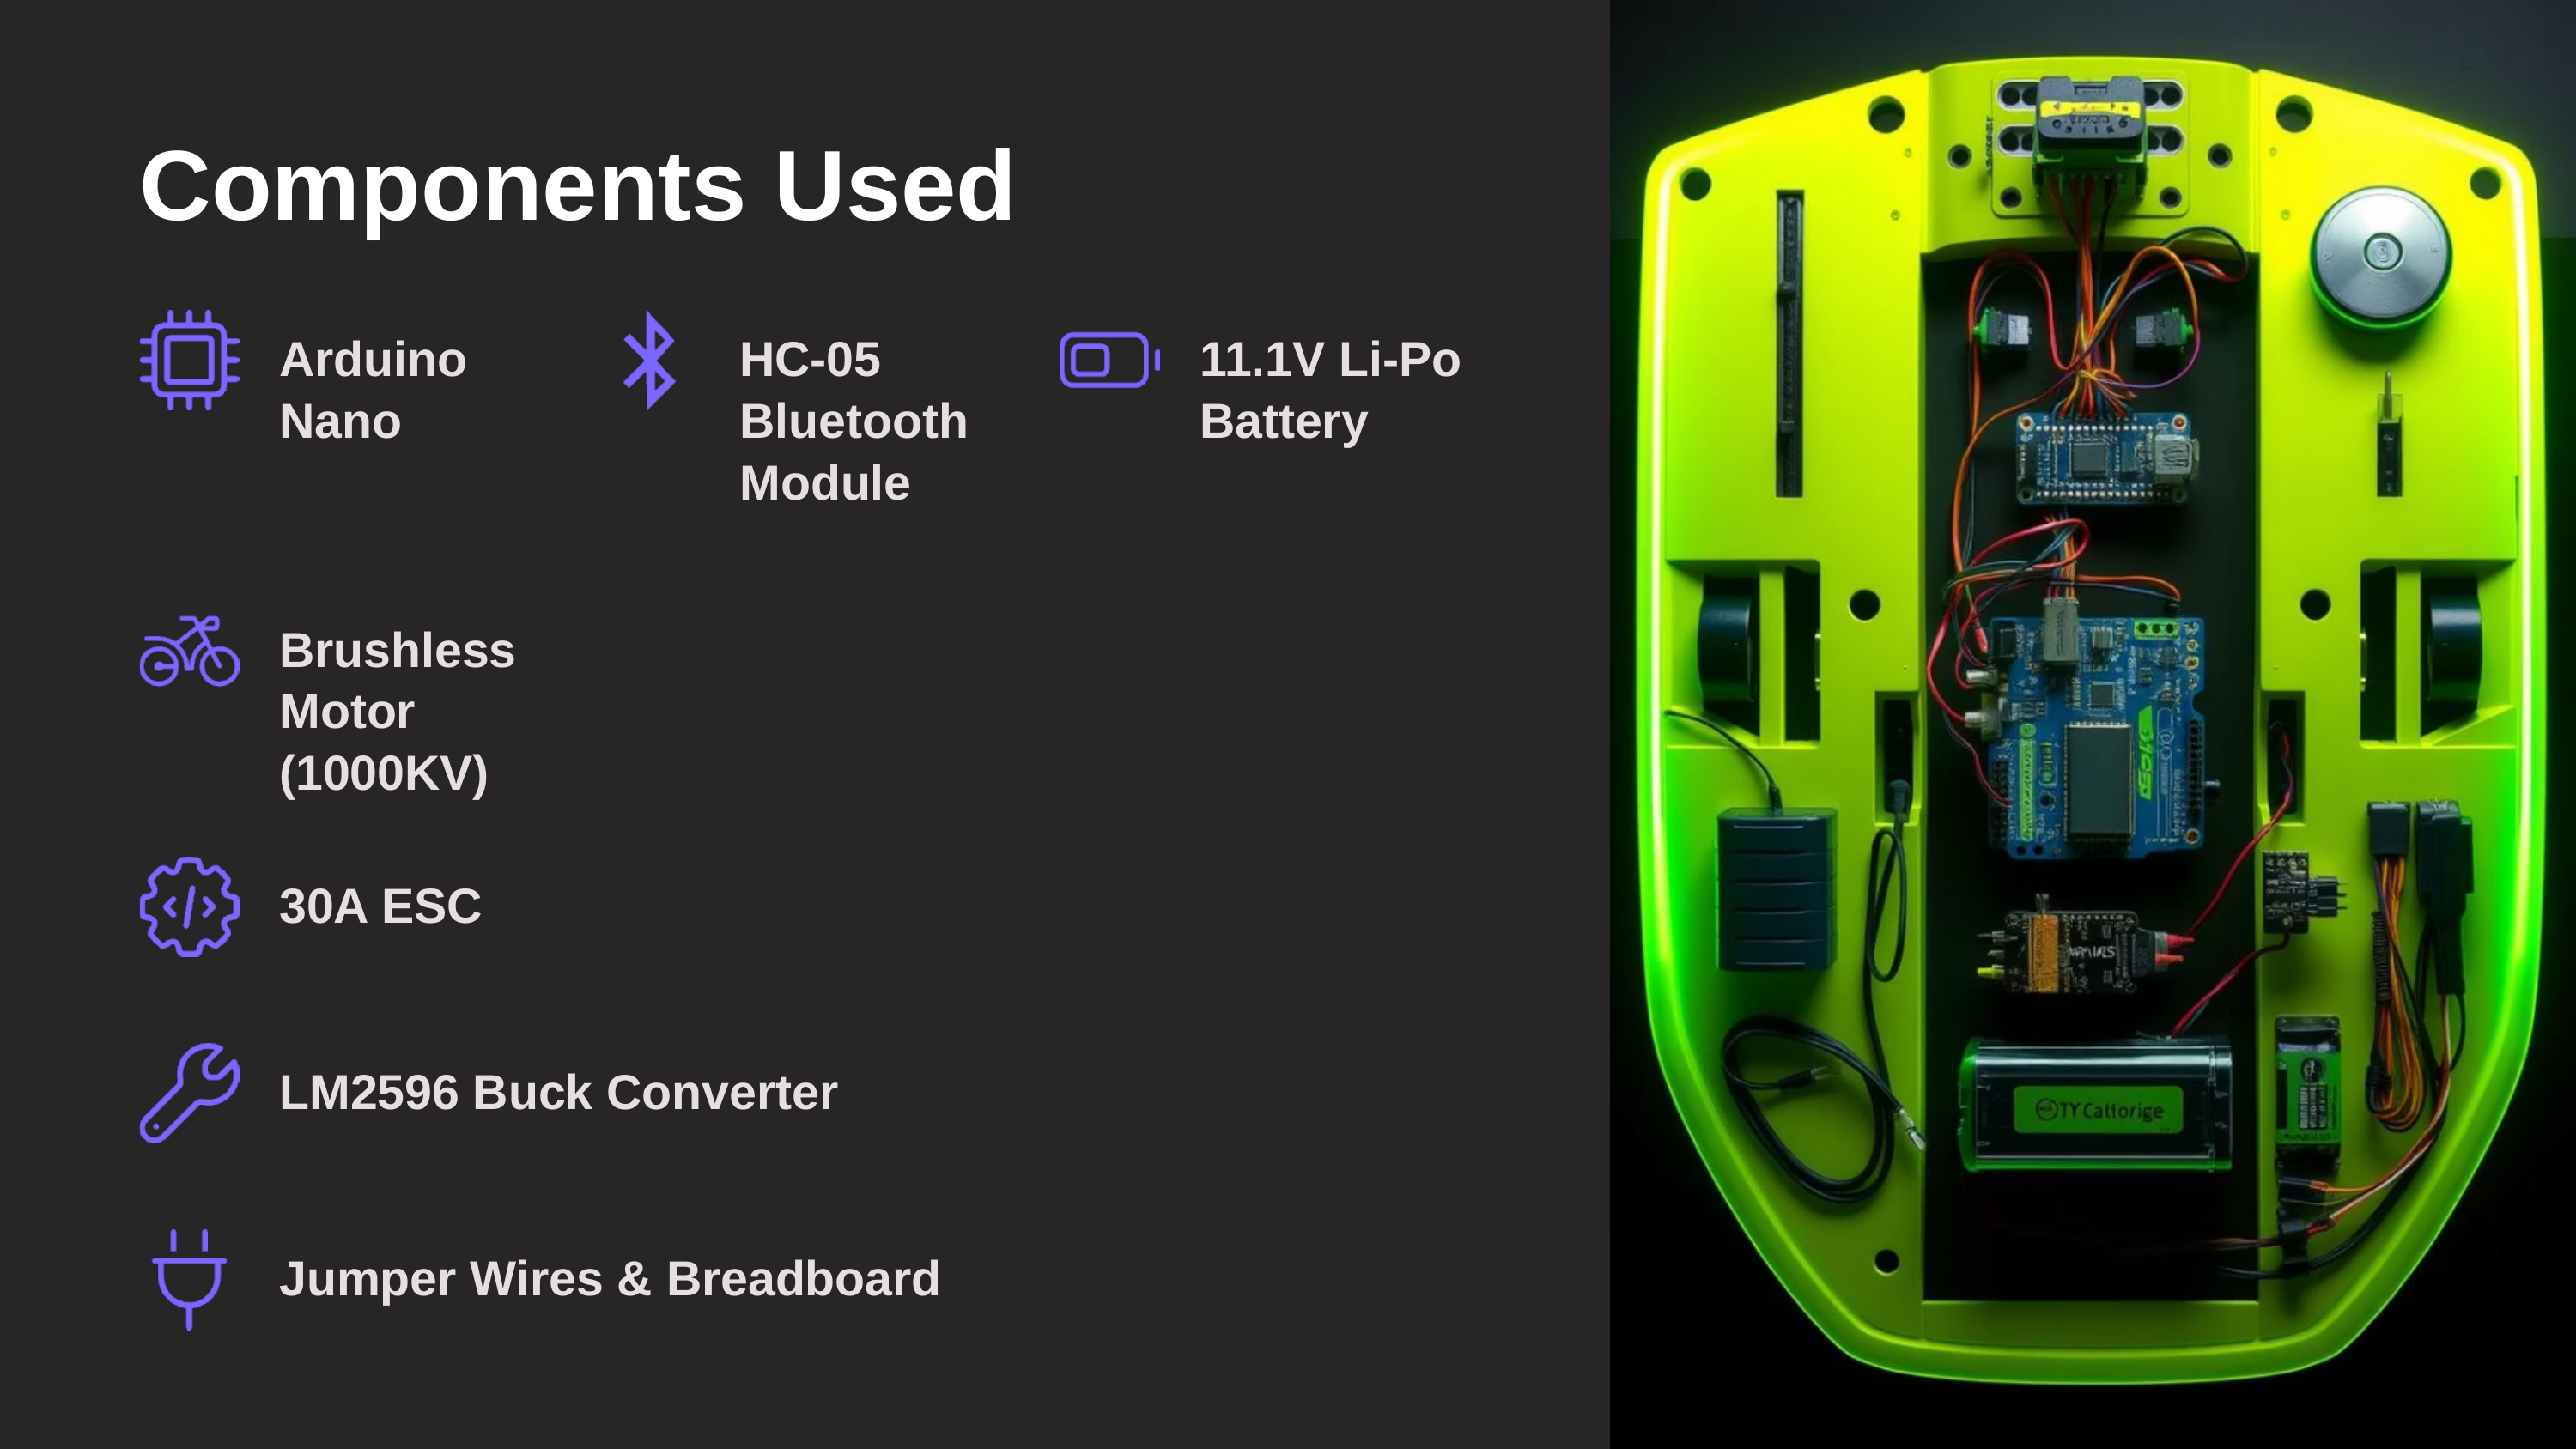

Components Used

Arduino Nano

HC-05 Bluetooth Module

11.1V Li-Po Battery

Brushless Motor (1000KV)

30A ESC

LM2596 Buck Converter

Jumper Wires & Breadboard